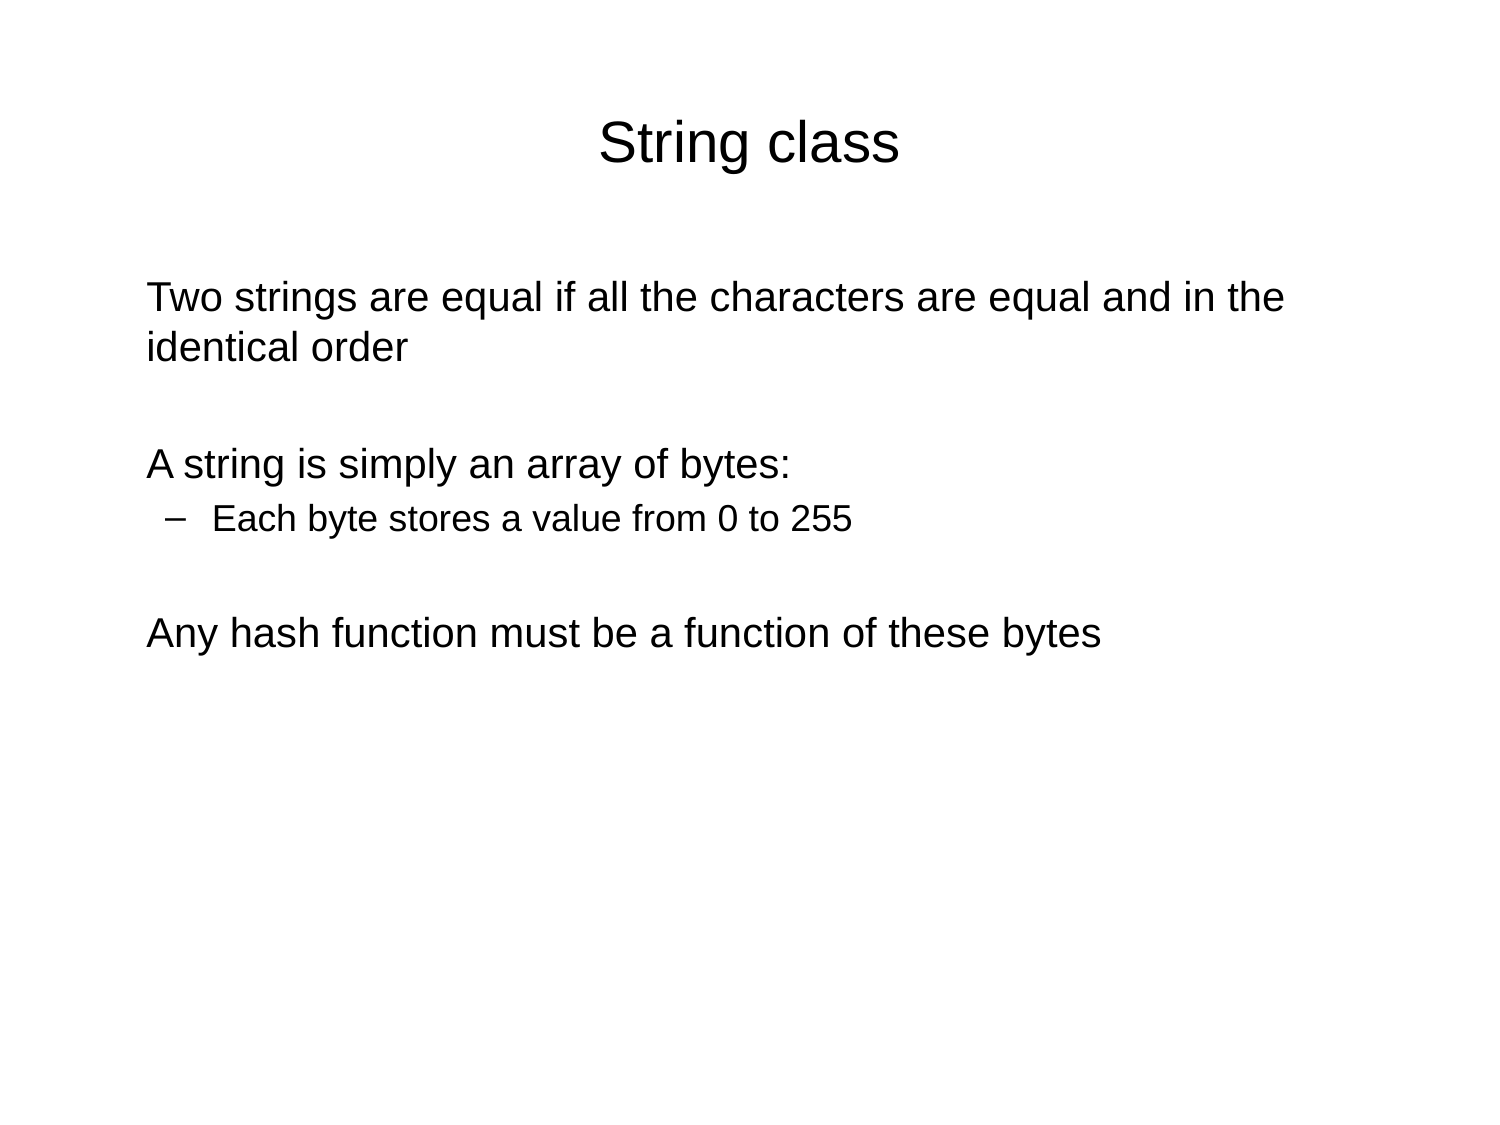

# String class
	Two strings are equal if all the characters are equal and in the identical order

	A string is simply an array of bytes:
Each byte stores a value from 0 to 255

	Any hash function must be a function of these bytes